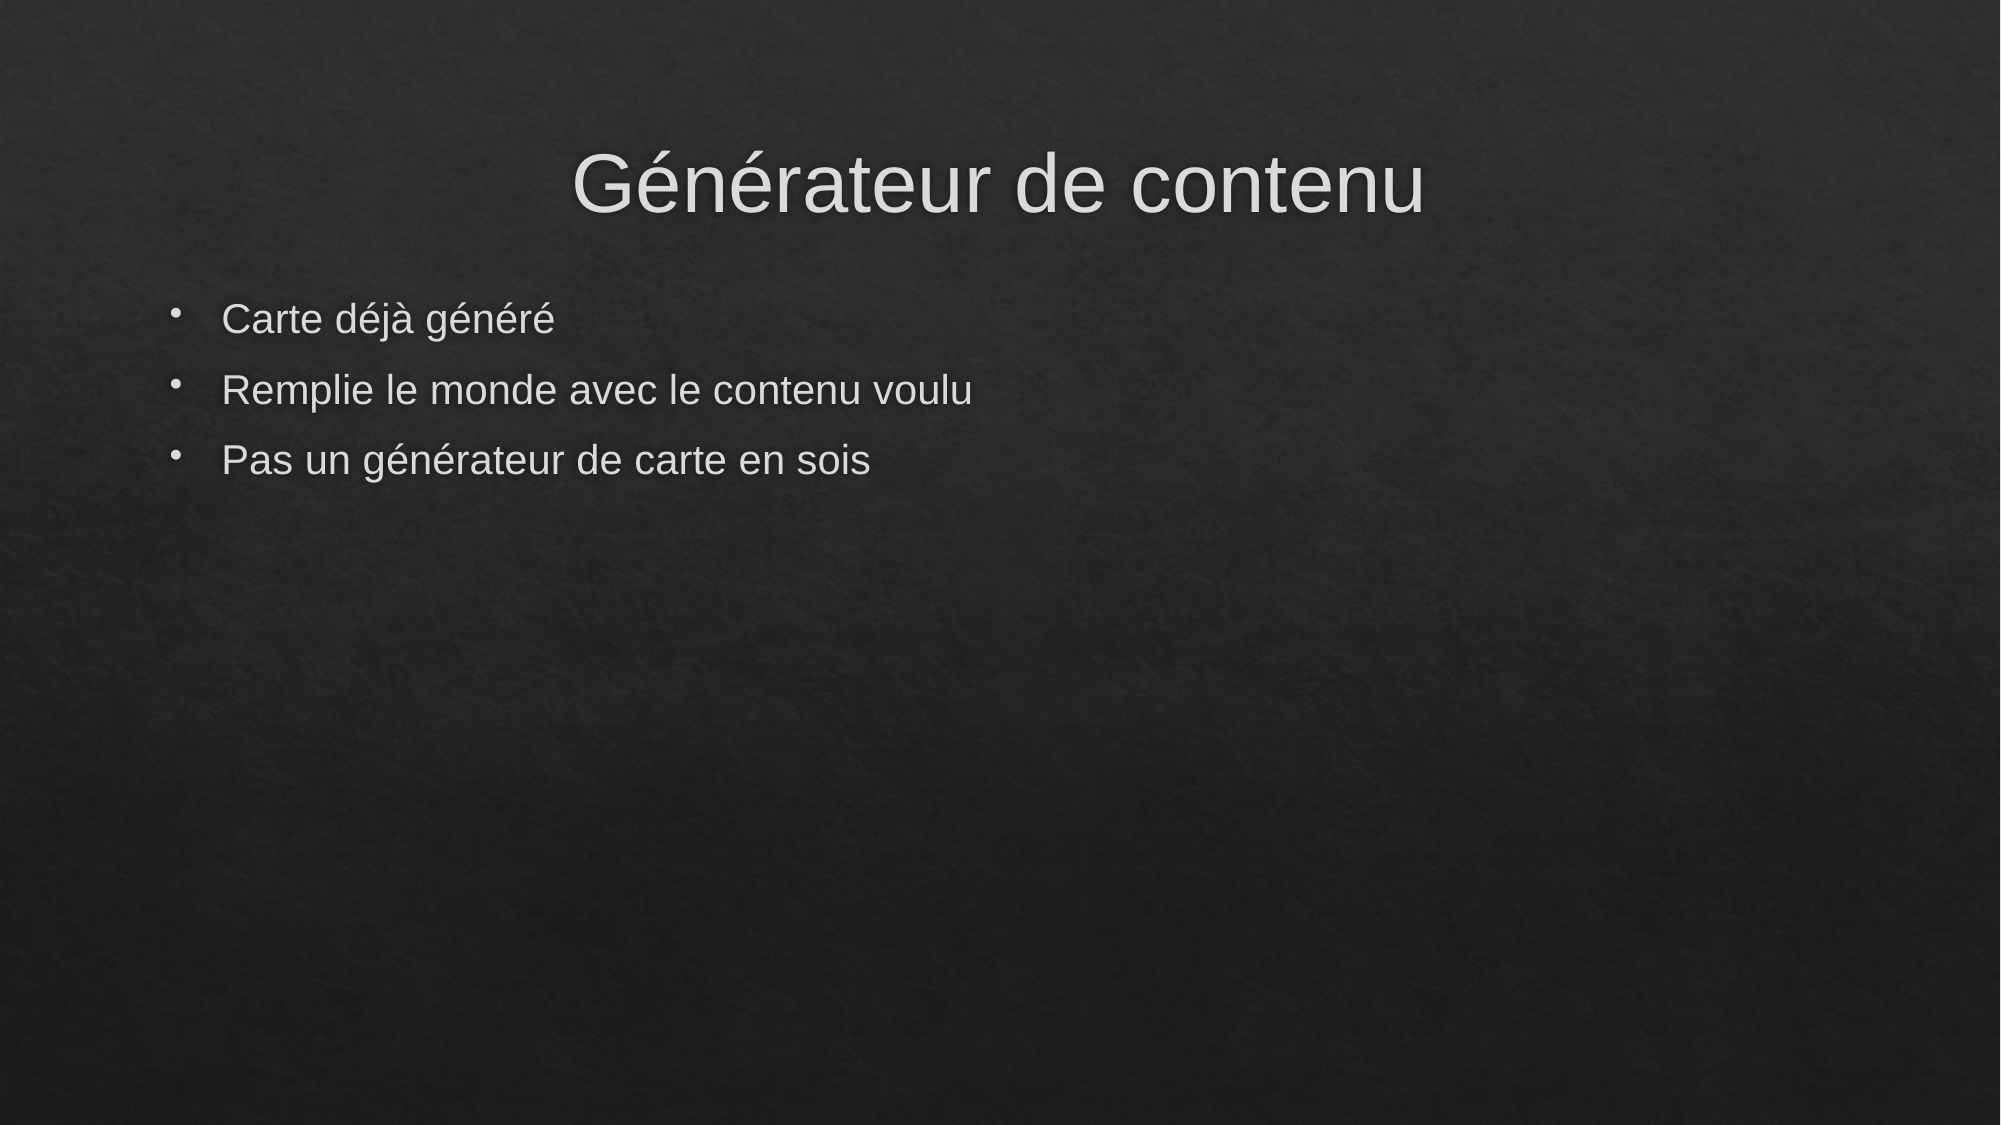

# Générateur de contenu
Carte déjà généré
Remplie le monde avec le contenu voulu
Pas un générateur de carte en sois